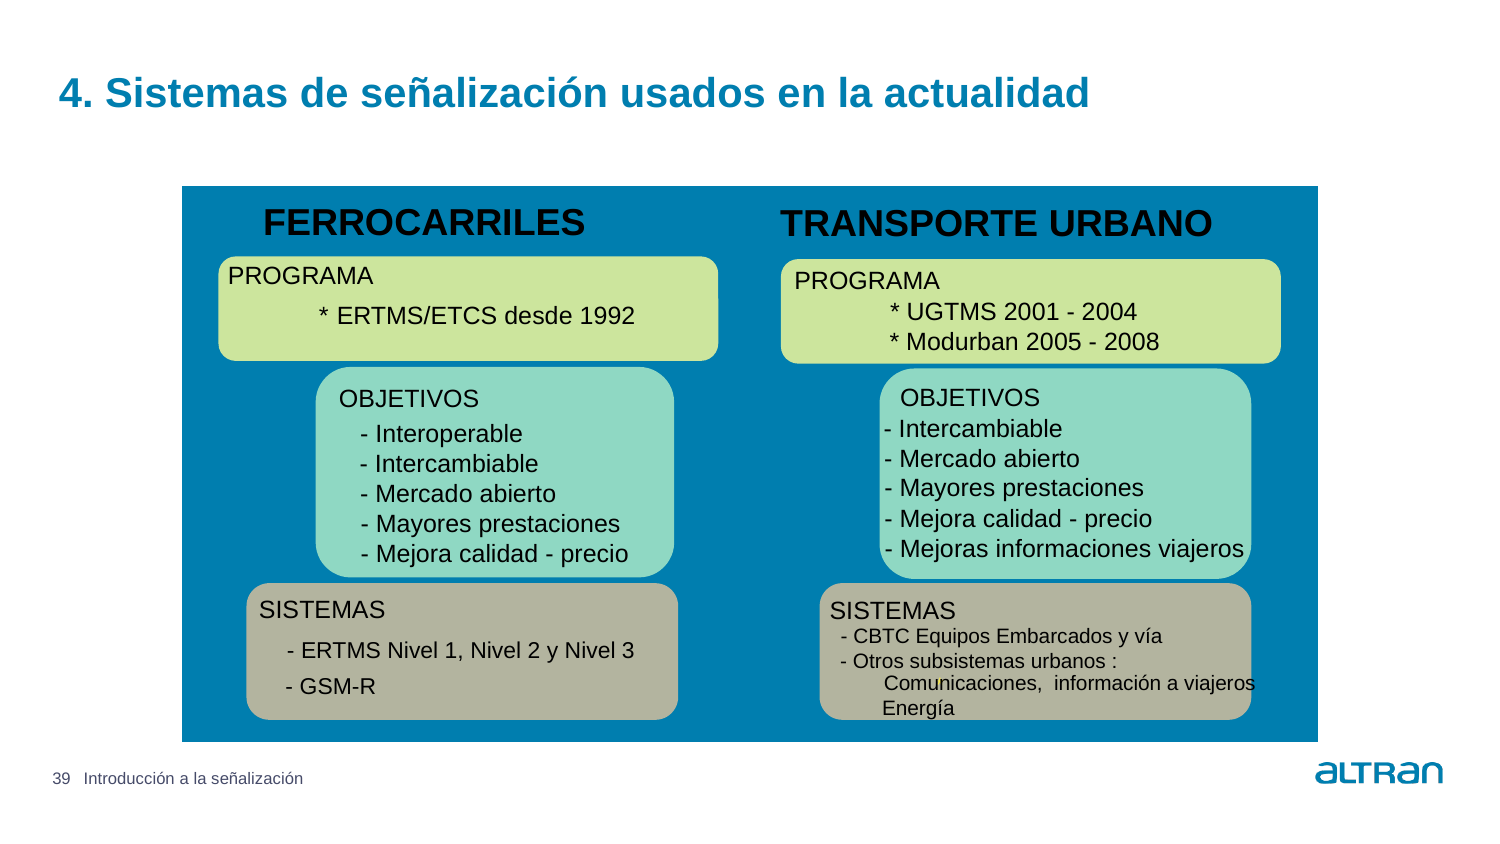

# 4. Sistemas de señalización usados en la actualidad

FERROCARRILES
TRANSPORTE URBANO

PROGRAMA
PROGRAMA
 * UGTMS 2001 - 2004
* ERTMS/ETCS desde 1992
 * Modurban 2005 - 2008

OBJETIVOS
- Interoperable
- Intercambiable
- Mercado abierto
- Mayores prestaciones
- Mejora calidad - precio
OBJETIVOS
- Intercambiable
- Mercado abierto
- Mayores prestaciones
- Mejora calidad - precio
- Mejoras informaciones viajeros

SISTEMAS
- ERTMS Nivel 1, Nivel 2 y Nivel 3
- GSM-R
SISTEMAS
- CBTC Equipos Embarcados y vía
- Otros subsistemas urbanos :
Comunicaciones,  información a viajeros
*
Energía

39
Introducción a la señalización
Date